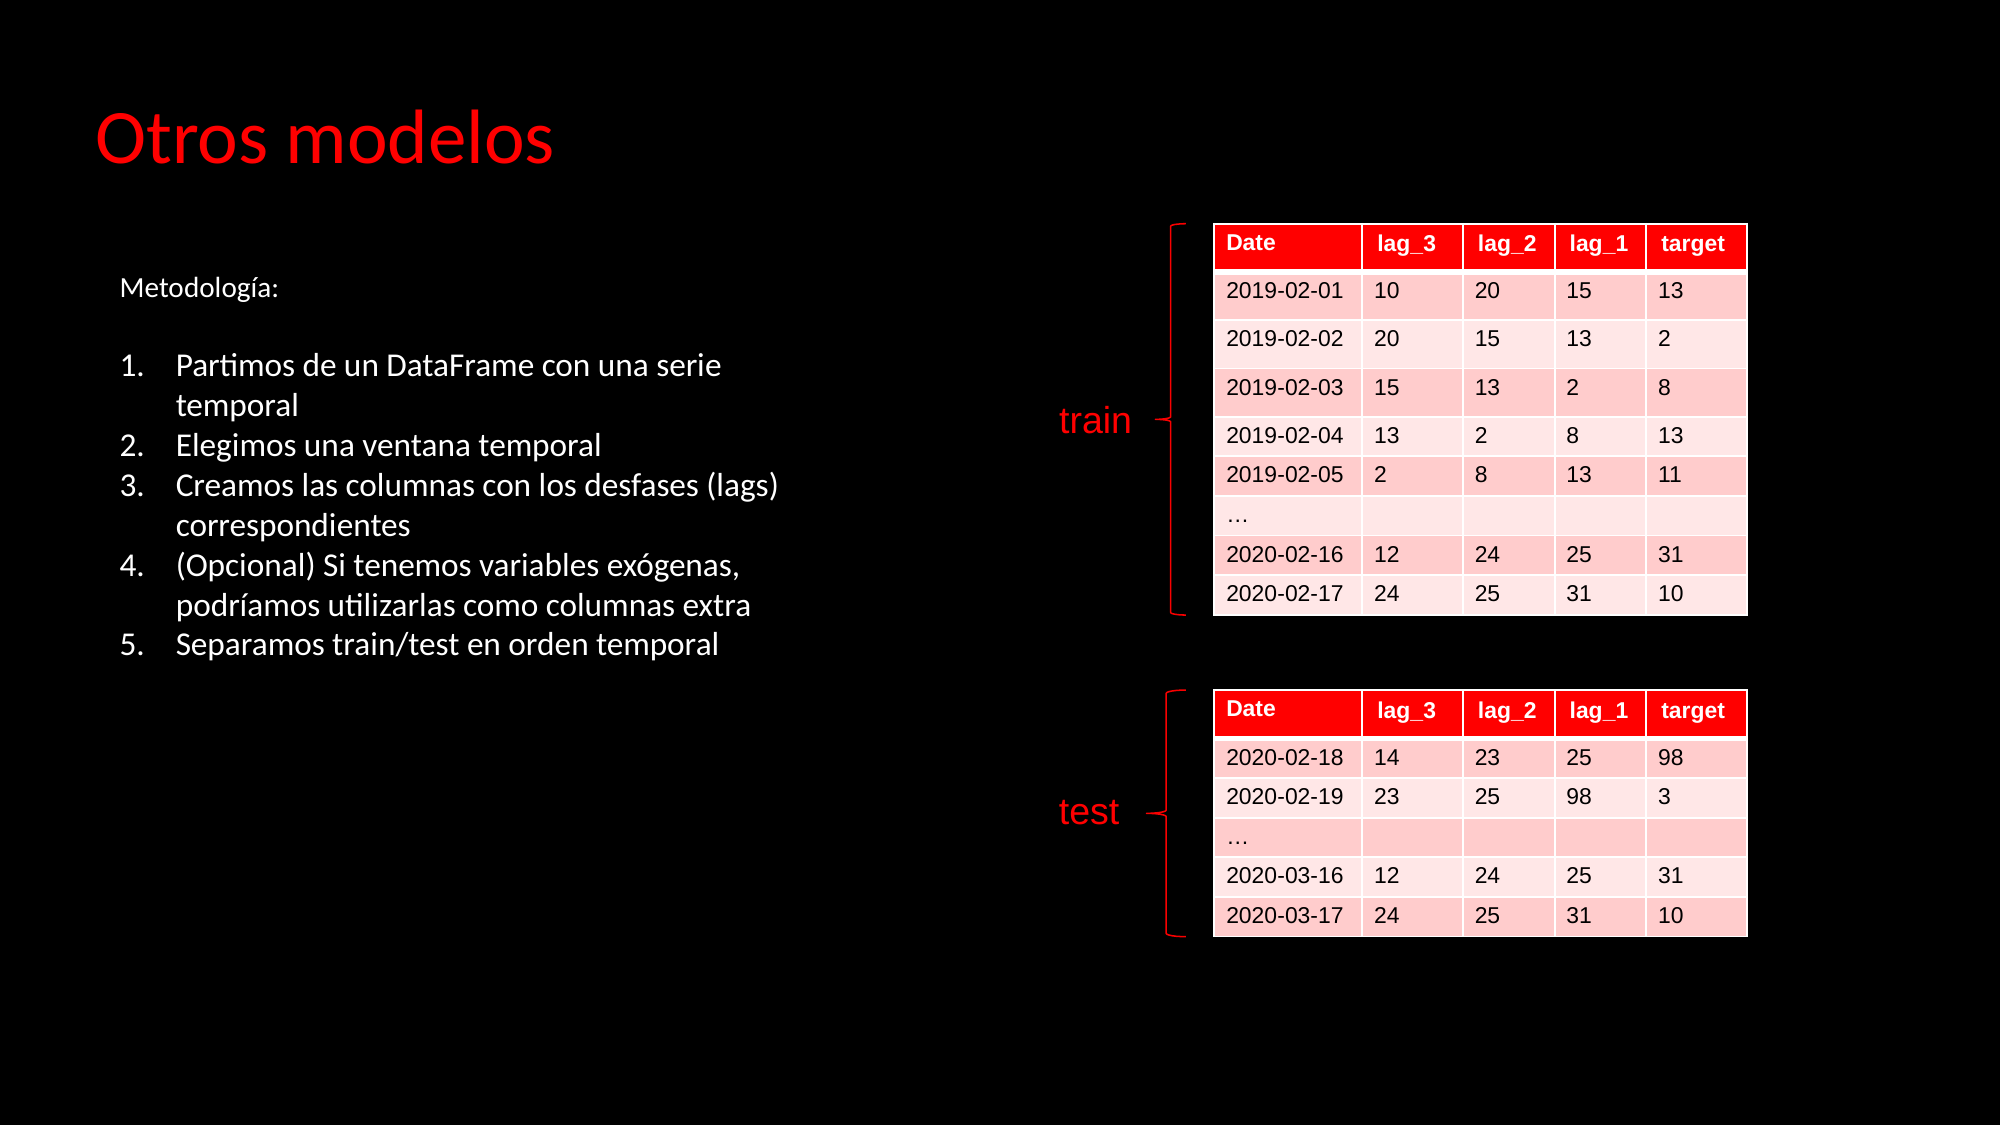

# Otros modelos

| Date | lag\_3 | lag\_2 | lag\_1 | target |
| --- | --- | --- | --- | --- |
| 2019-02-01 | 10 | 20 | 15 | 13 |
| 2019-02-02 | 20 | 15 | 13 | 2 |
| 2019-02-03 | 15 | 13 | 2 | 8 |
| 2019-02-04 | 13 | 2 | 8 | 13 |
| 2019-02-05 | 2 | 8 | 13 | 11 |
| … |  |  |  |  |
| 2020-02-16 | 12 | 24 | 25 | 31 |
| 2020-02-17 | 24 | 25 | 31 | 10 |
Metodología:

Partimos de un DataFrame con una serie temporal
Elegimos una ventana temporal
Creamos las columnas con los desfases (lags) correspondientes
(Opcional) Si tenemos variables exógenas, podríamos utilizarlas como columnas extra
Separamos train/test en orden temporal
train

| Date | lag\_3 | lag\_2 | lag\_1 | target |
| --- | --- | --- | --- | --- |
| 2020-02-18 | 14 | 23 | 25 | 98 |
| 2020-02-19 | 23 | 25 | 98 | 3 |
| … |  |  |  |  |
| 2020-03-16 | 12 | 24 | 25 | 31 |
| 2020-03-17 | 24 | 25 | 31 | 10 |
test